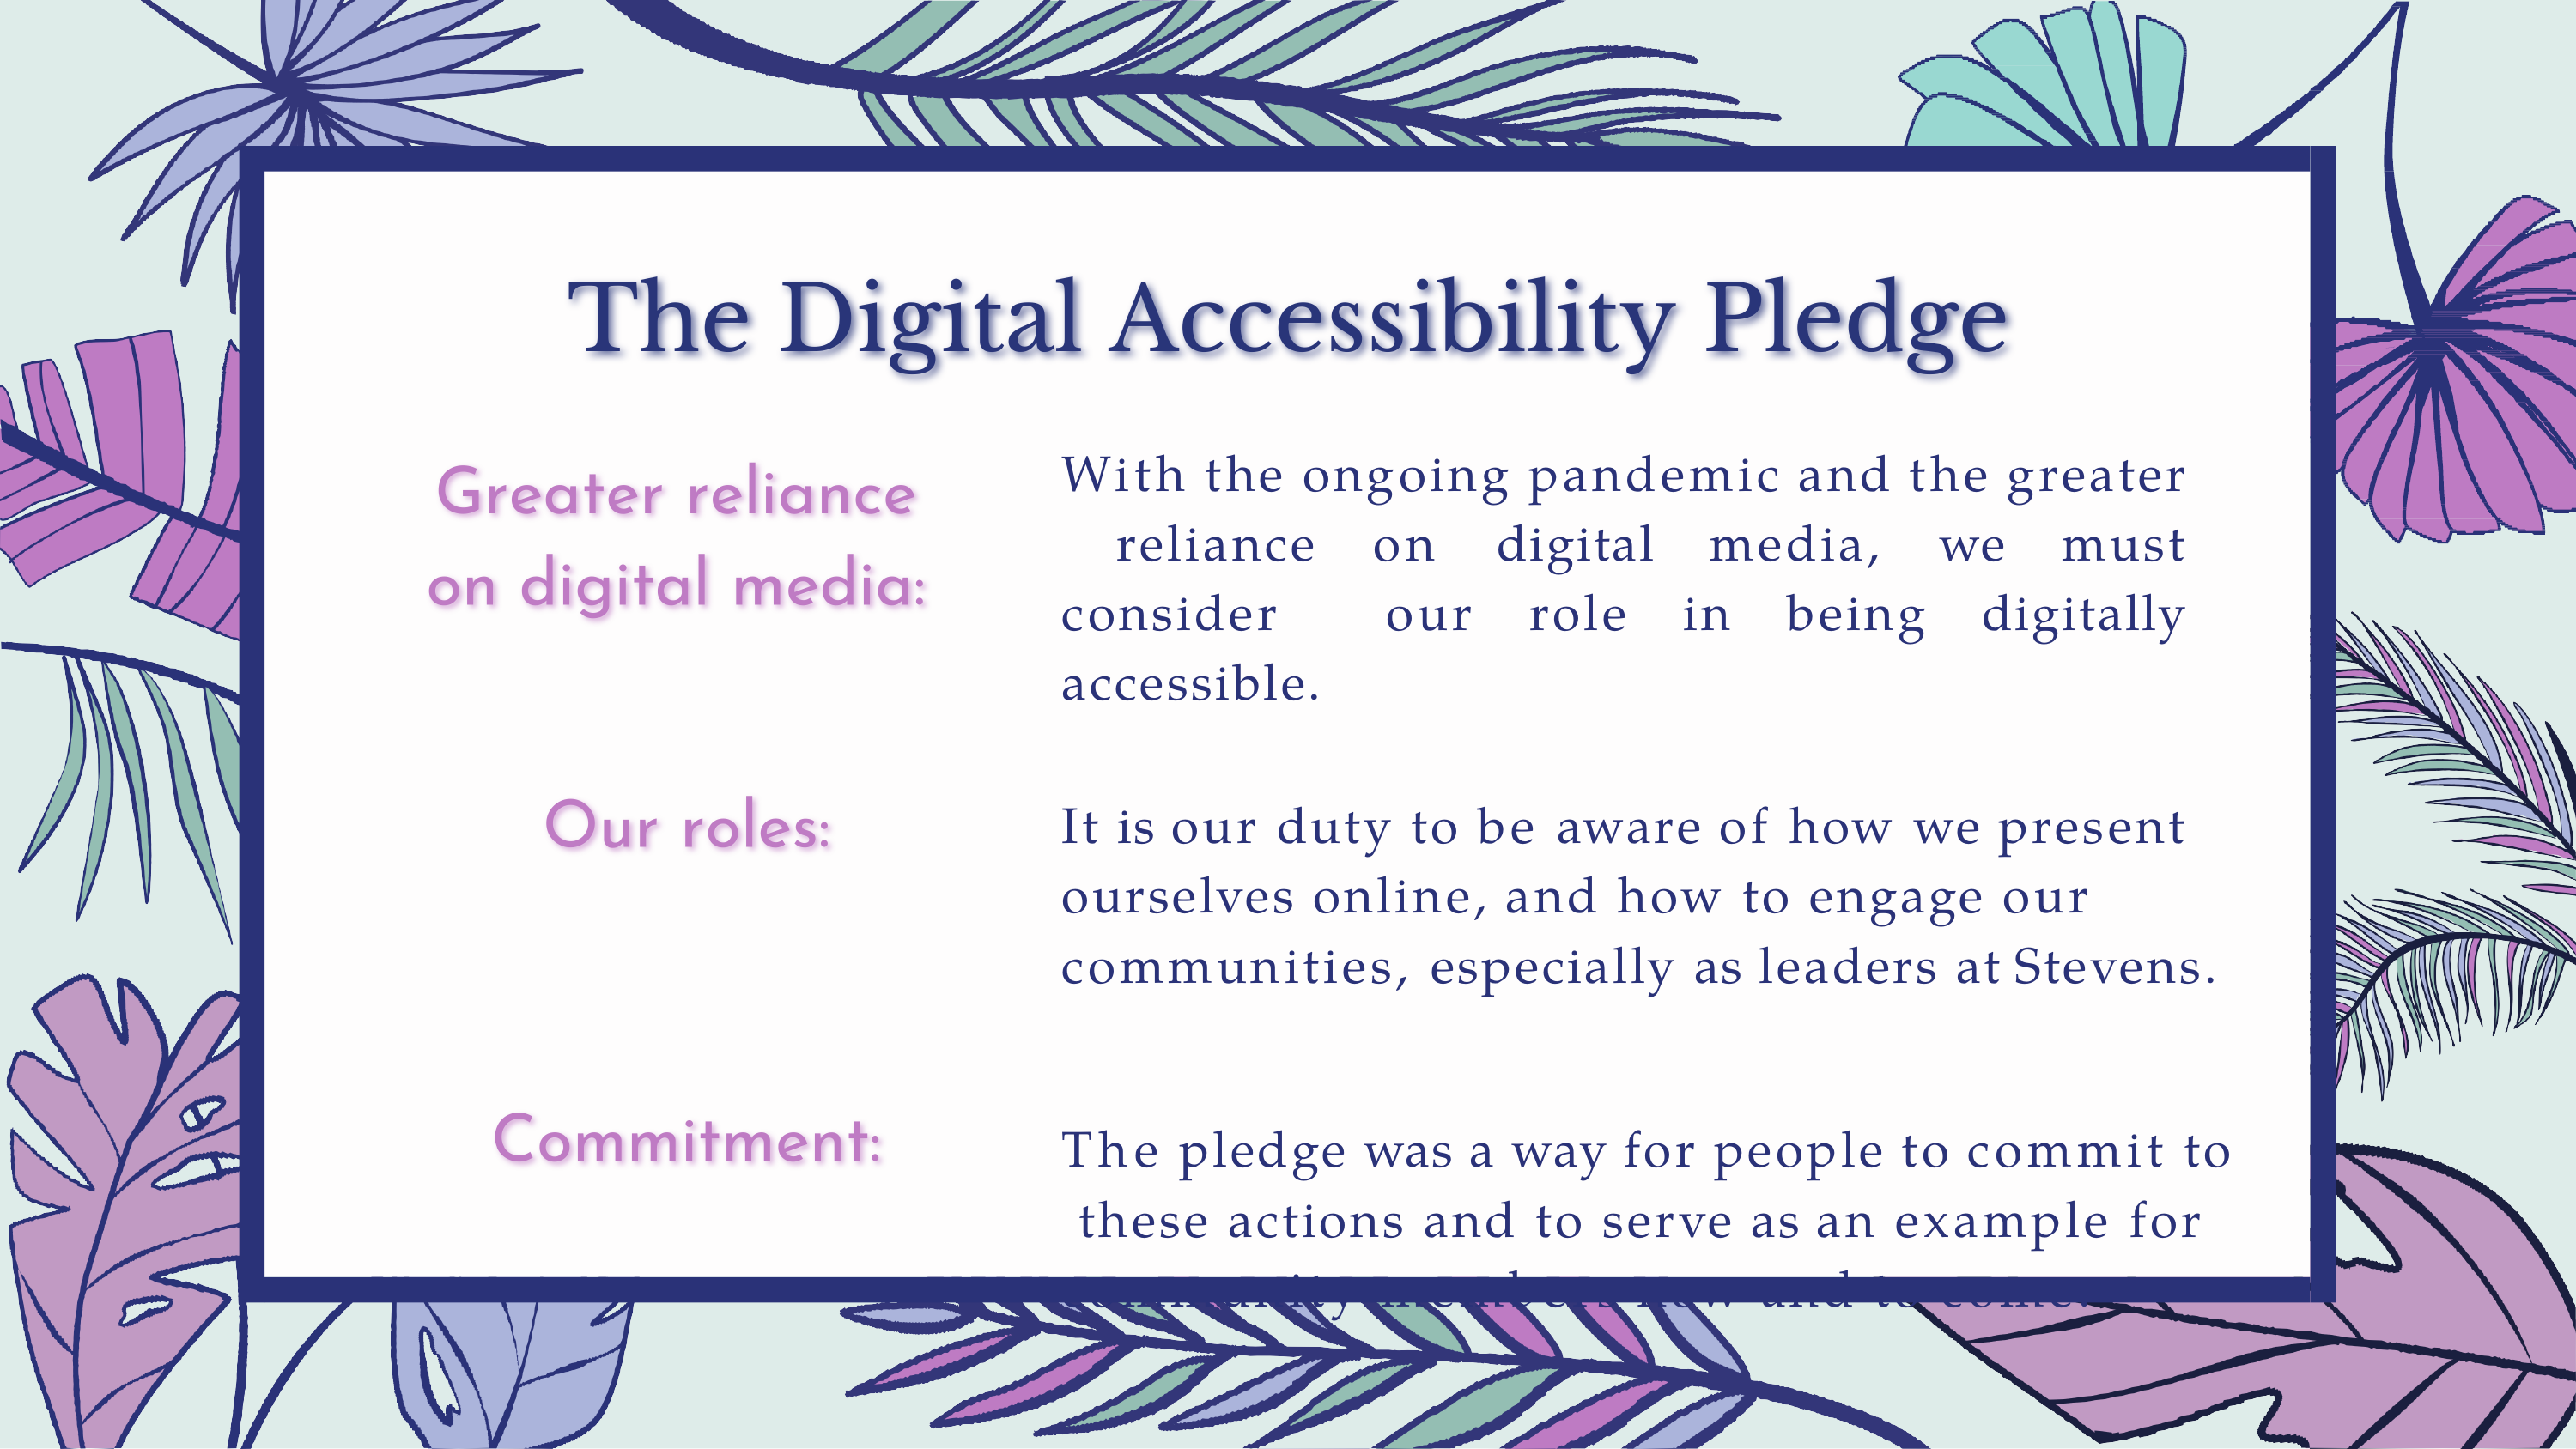

With the ongoing pandemic and the greater  reliance on digital media, we must consider  our role in being digitally accessible.

It is our duty to be aware of how we present  ourselves online, and how to engage our  communities, especially as leaders at Stevens.

The pledge was a way for people to commit to  these actions and to serve as an example for  community members now and to come.